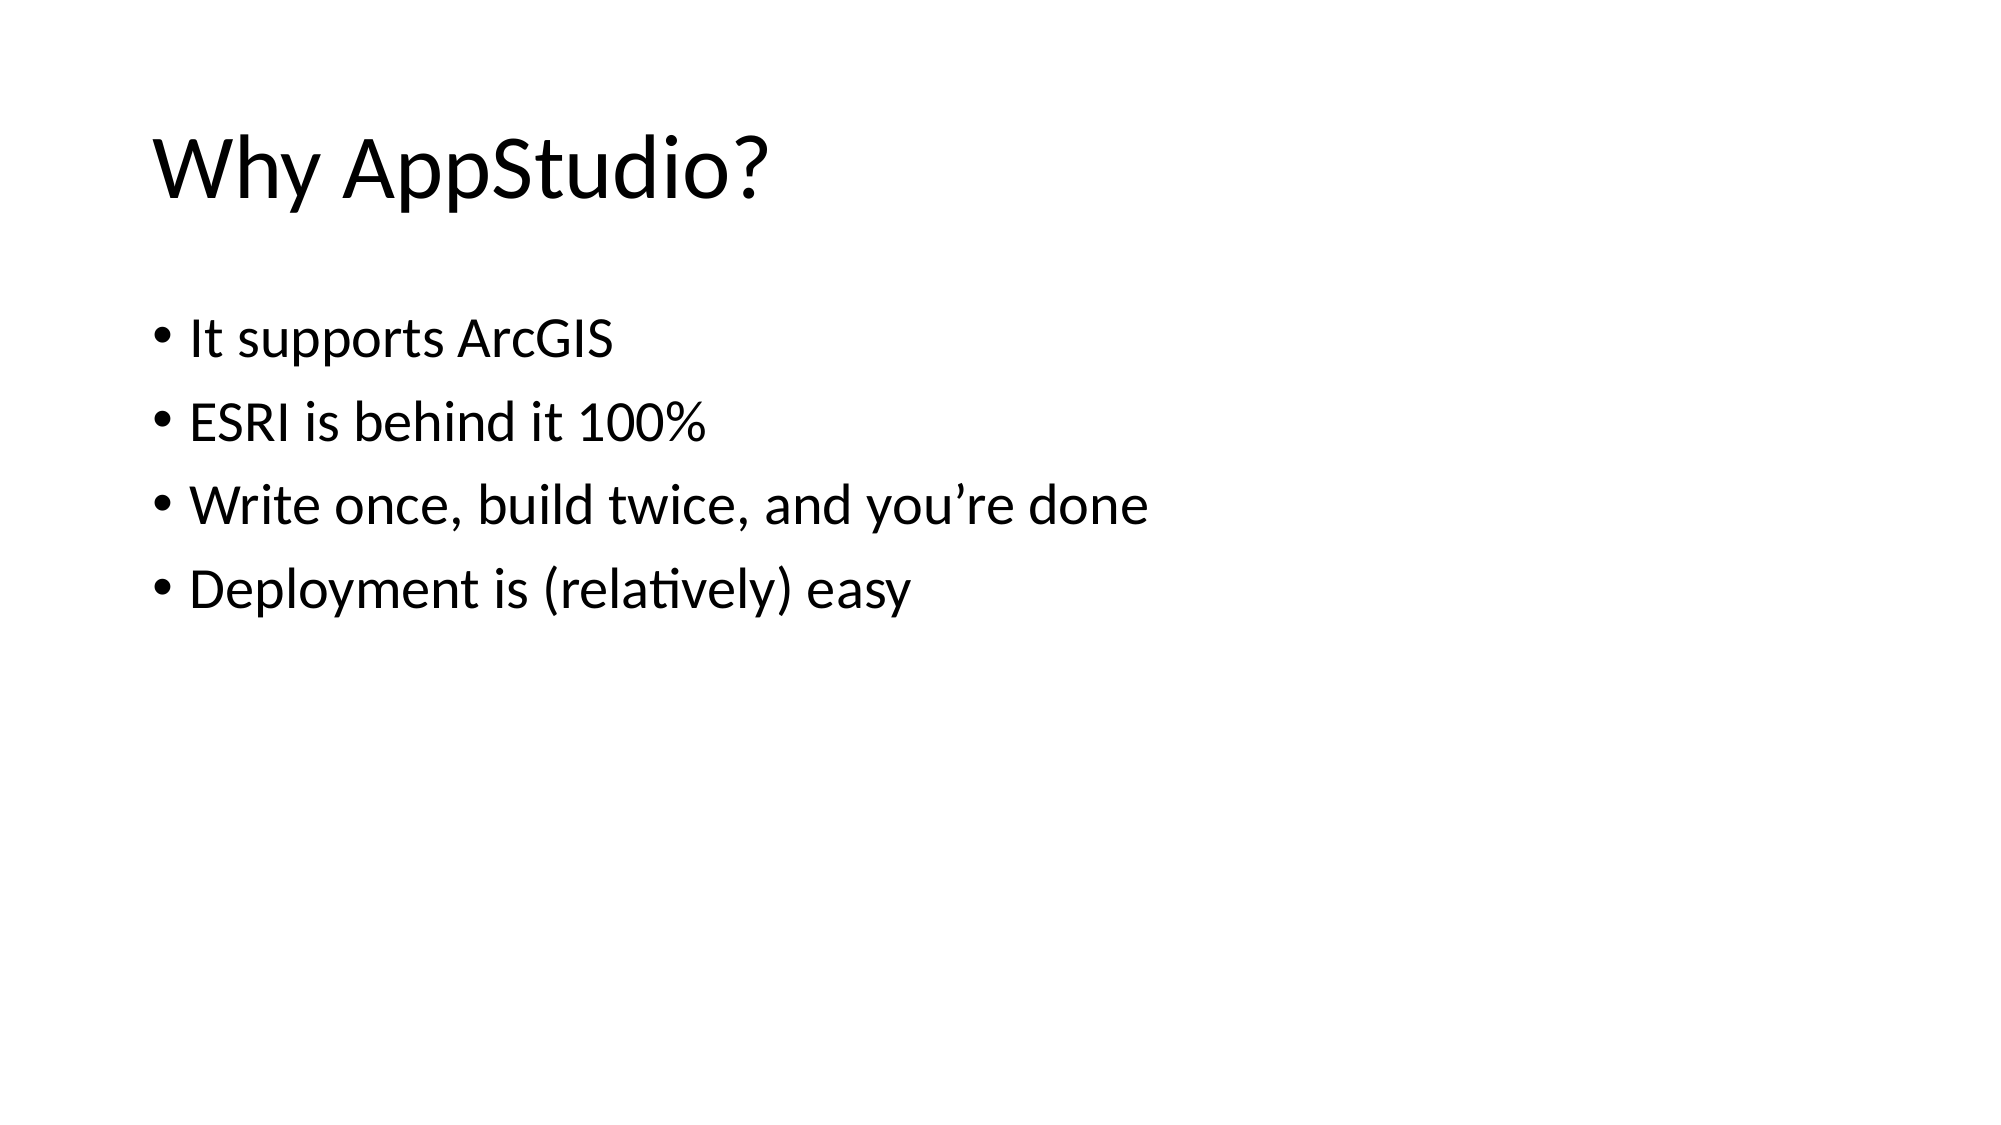

# Why AppStudio?
It supports ArcGIS
ESRI is behind it 100%
Write once, build twice, and you’re done
Deployment is (relatively) easy